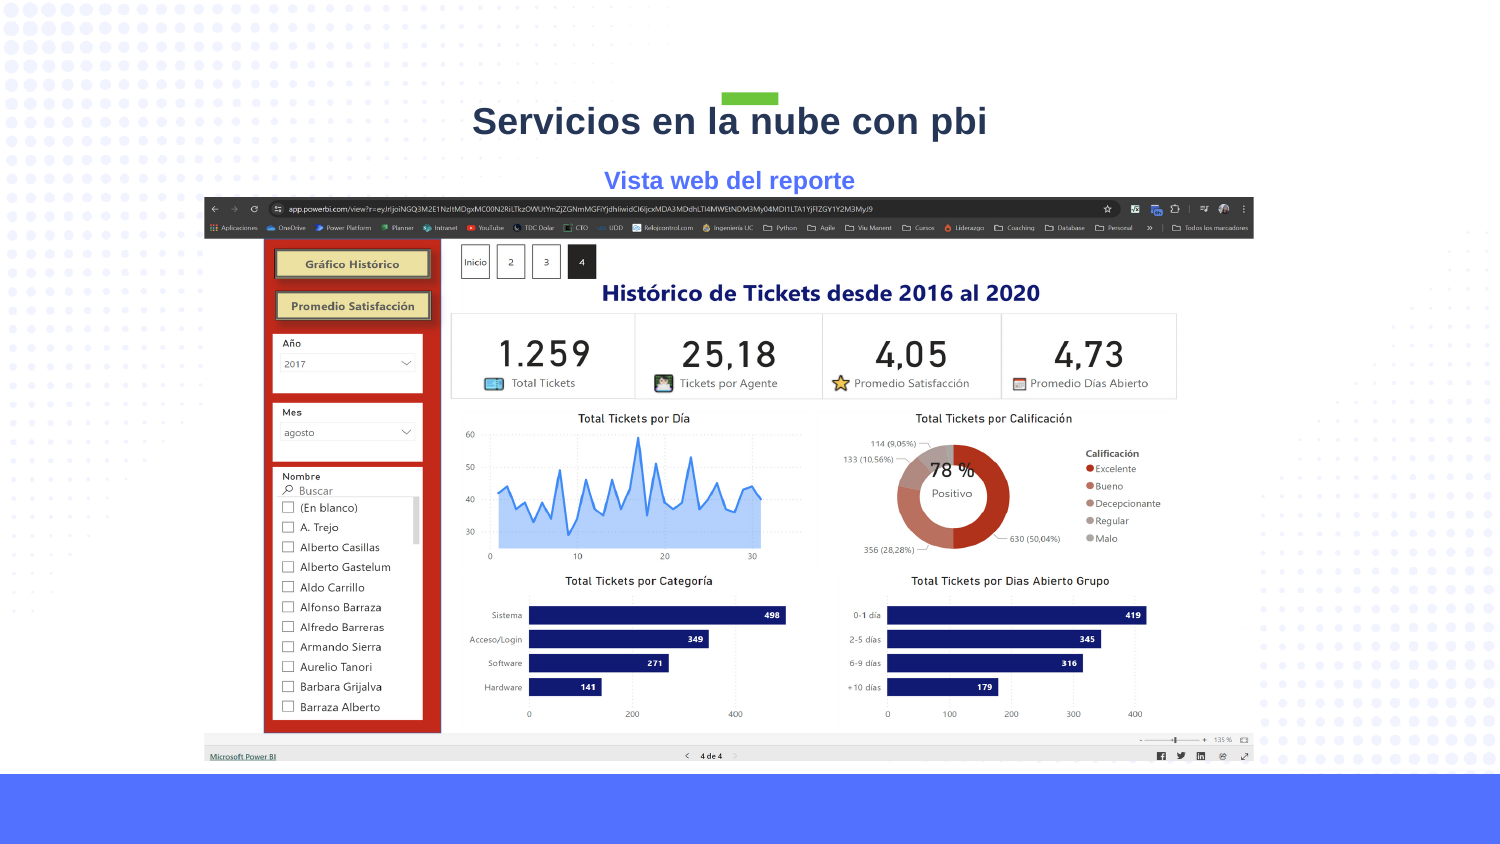

Servicios en la nube con pbi
Vista web del reporte